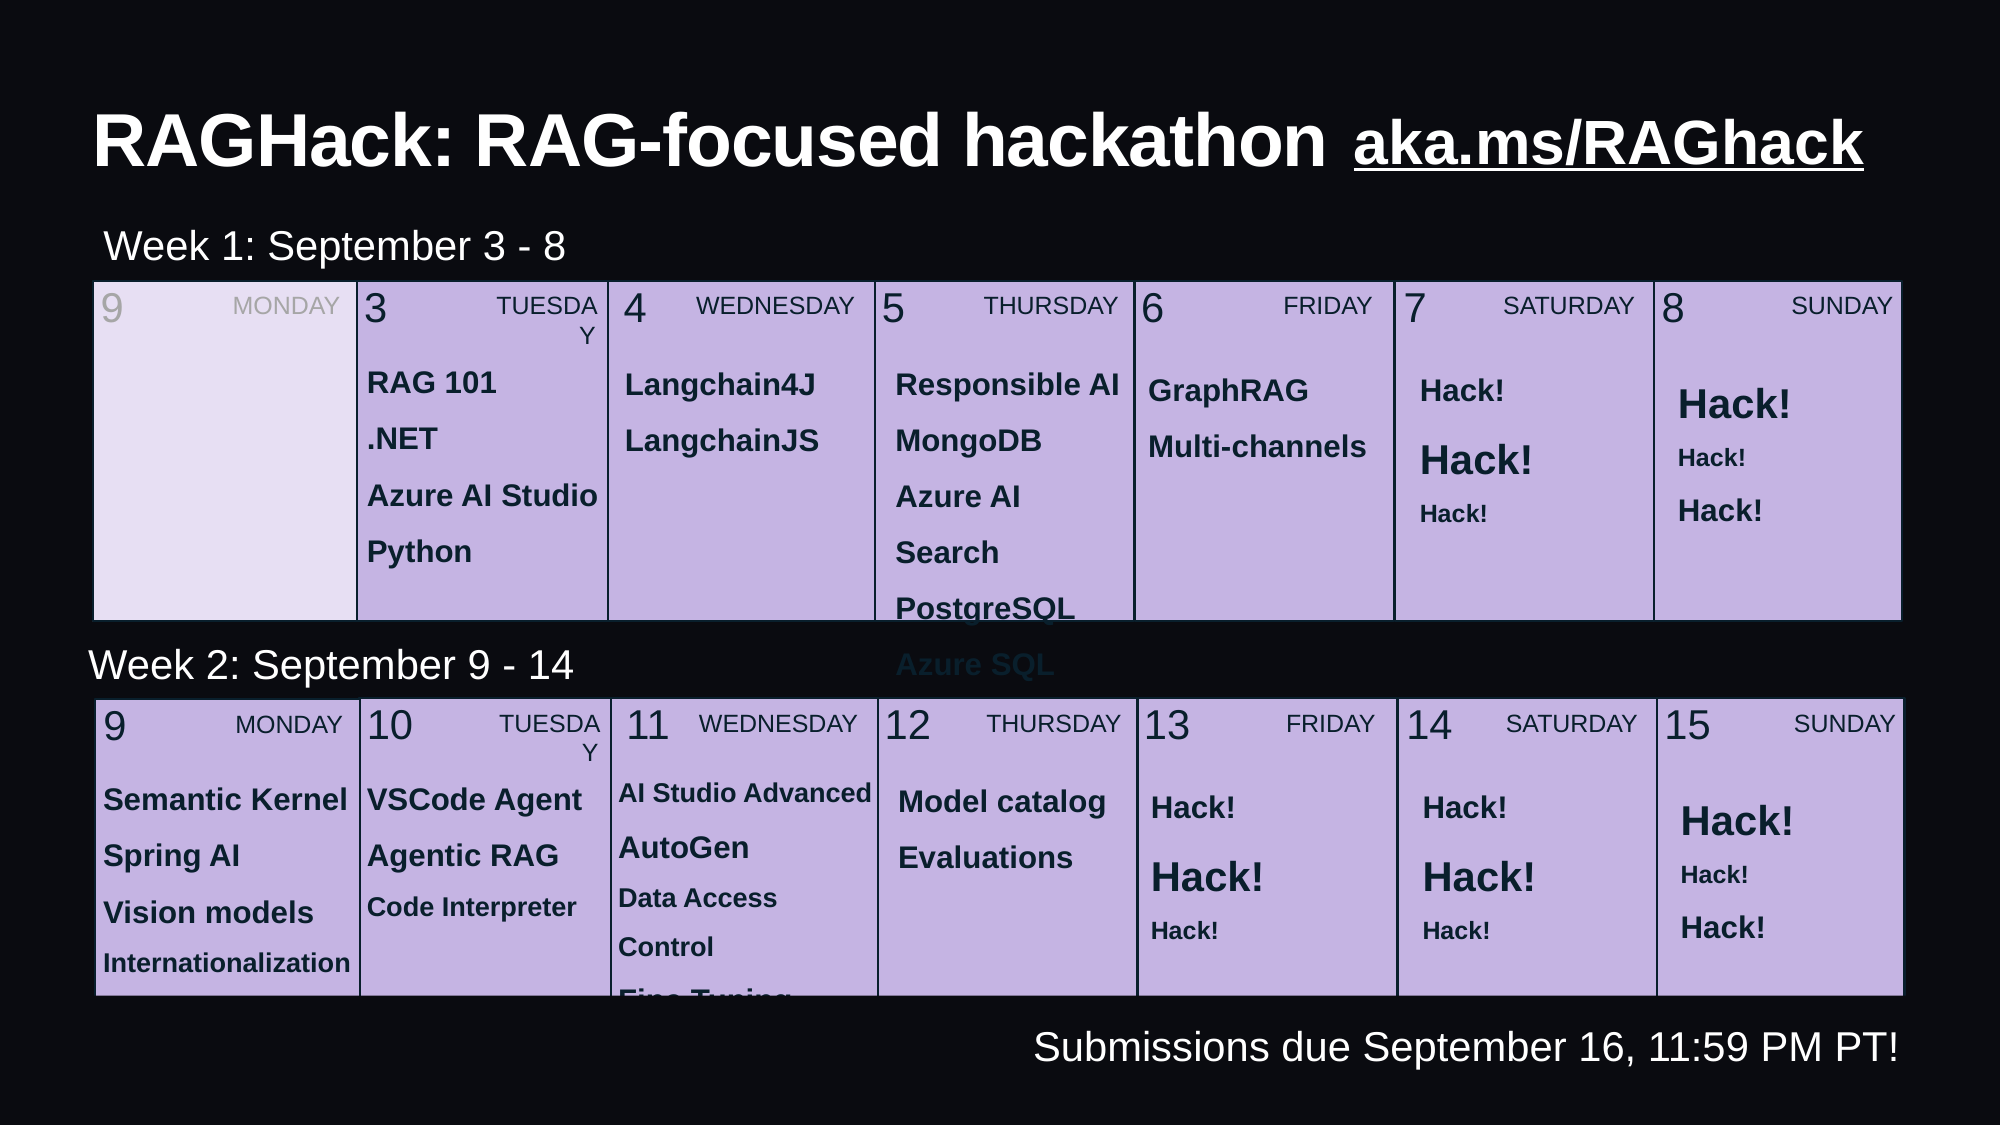

# RAGHack: RAG-focused hackathon
aka.ms/RAGhack
Week 1: September 3 - 8
9
3
4
5
6
7
8

MONDAY
TUESDAY
WEDNESDAY
THURSDAY
FRIDAY
SATURDAY
SUNDAY
RAG 101
.NET
Azure AI Studio
Python
Langchain4J
LangchainJS
Responsible AI
MongoDB
Azure AI Search
PostgreSQL
Azure SQL
Hack!
Hack!
Hack!
Hack!
Hack!
Hack!
GraphRAG
Multi-channels
Week 2: September 9 - 14
10
11
12
13
14
15

9

TUESDAY
WEDNESDAY
THURSDAY
FRIDAY
SATURDAY
SUNDAY
MONDAY
AI Studio Advanced
AutoGen
Data Access Control
Fine Tuning
Semantic Kernel
Spring AI
Vision models
Internationalization
VSCode Agent
Agentic RAG
Code Interpreter

Model catalog
Evaluations
Hack!
Hack!
Hack!
Hack!
Hack!
Hack!
Hack!
Hack!
Hack!
 Submissions due September 16, 11:59 PM PT!